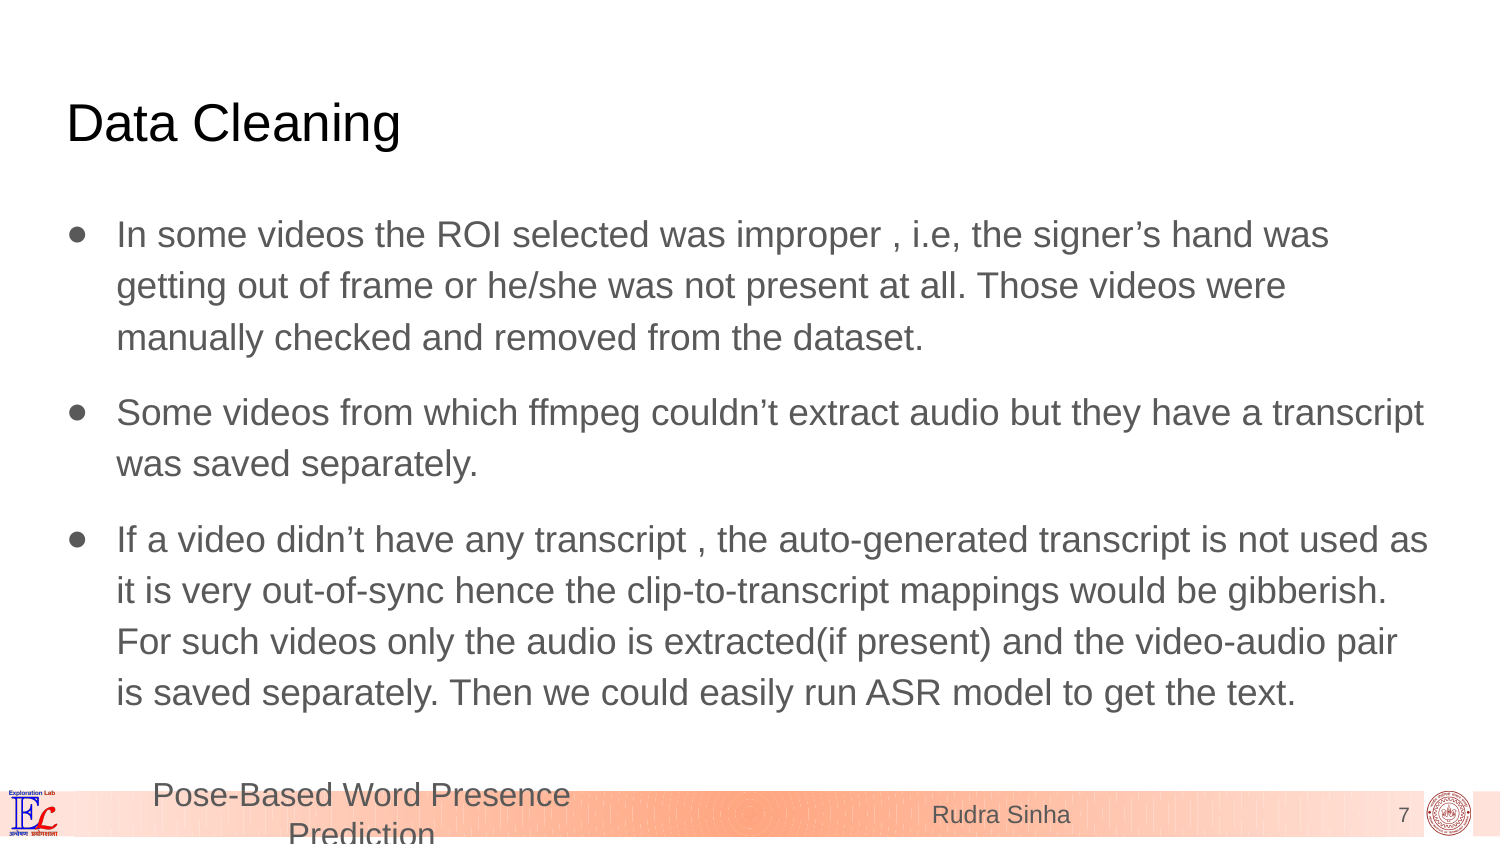

# Data Cleaning
In some videos the ROI selected was improper , i.e, the signer’s hand was getting out of frame or he/she was not present at all. Those videos were manually checked and removed from the dataset.
Some videos from which ffmpeg couldn’t extract audio but they have a transcript was saved separately.
If a video didn’t have any transcript , the auto-generated transcript is not used as it is very out-of-sync hence the clip-to-transcript mappings would be gibberish. For such videos only the audio is extracted(if present) and the video-audio pair is saved separately. Then we could easily run ASR model to get the text.

7